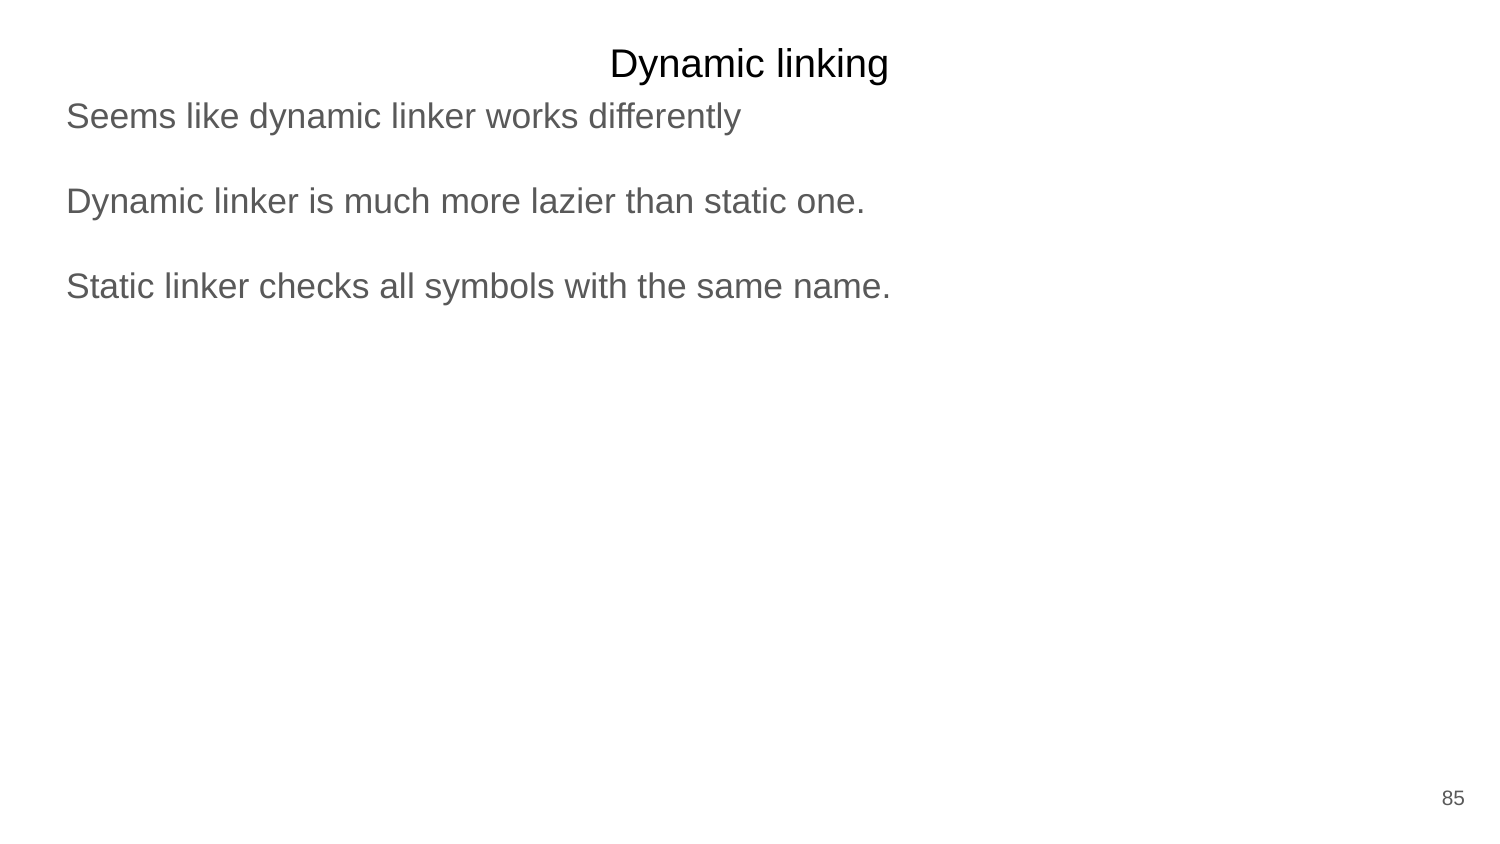

Dynamic linking
Seems like dynamic linker works differently

Dynamic linker is much more lazier than static one.

Static linker checks all symbols with the same name.

85